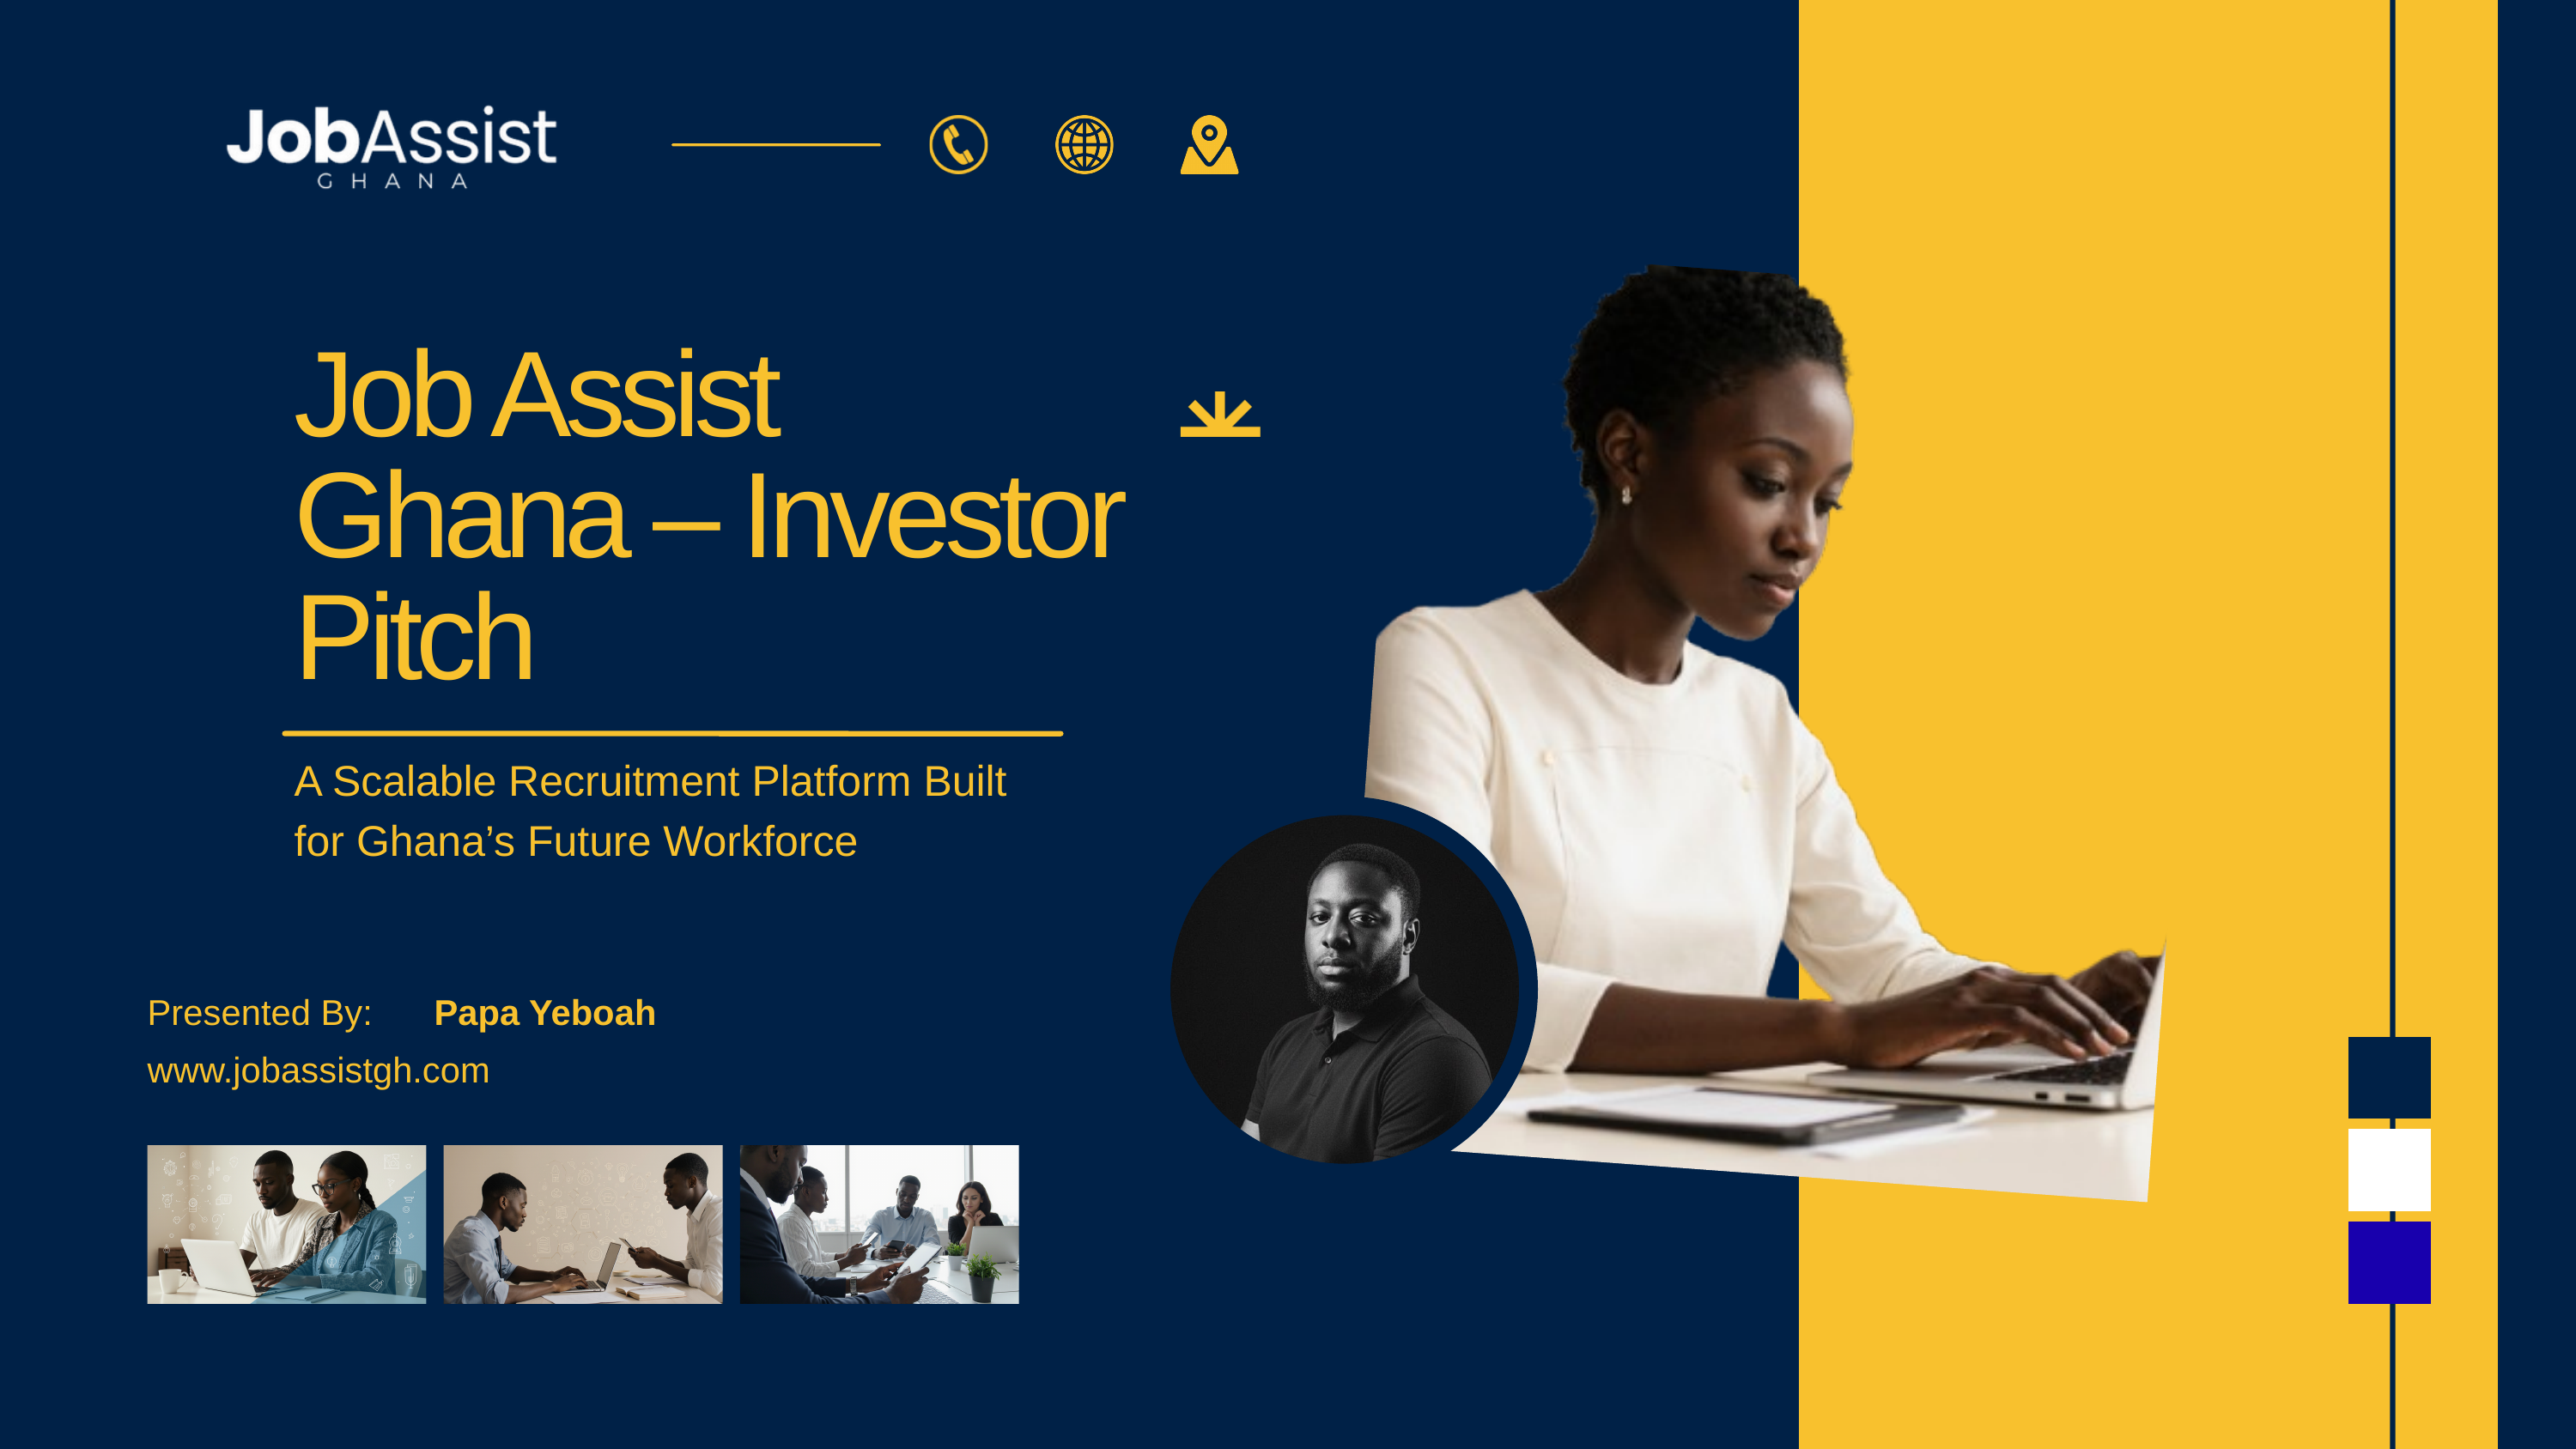

Job Assist Ghana – Investor Pitch

A Scalable Recruitment Platform Built for Ghana’s Future Workforce

Presented By:
Papa Yeboah

www.jobassistgh.com